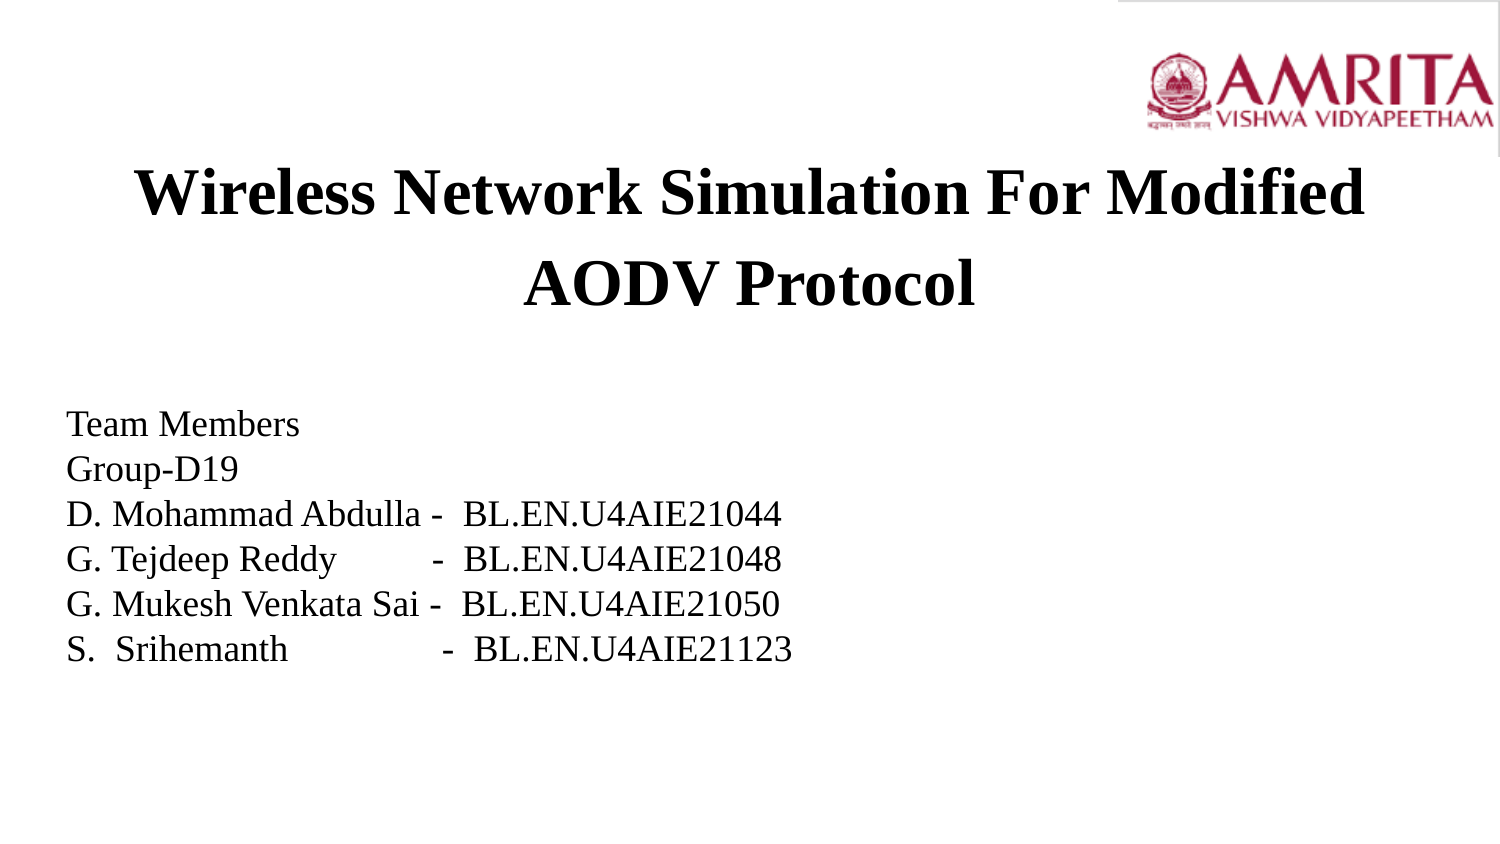

# Wireless Network Simulation For Modified AODV Protocol

Team Members
Group-D19
D. Mohammad Abdulla -  BL.EN.U4AIE21044
G. Tejdeep Reddy          -  BL.EN.U4AIE21048
G. Mukesh Venkata Sai -  BL.EN.U4AIE21050
S.  Srihemanth	        -  BL.EN.U4AIE21123